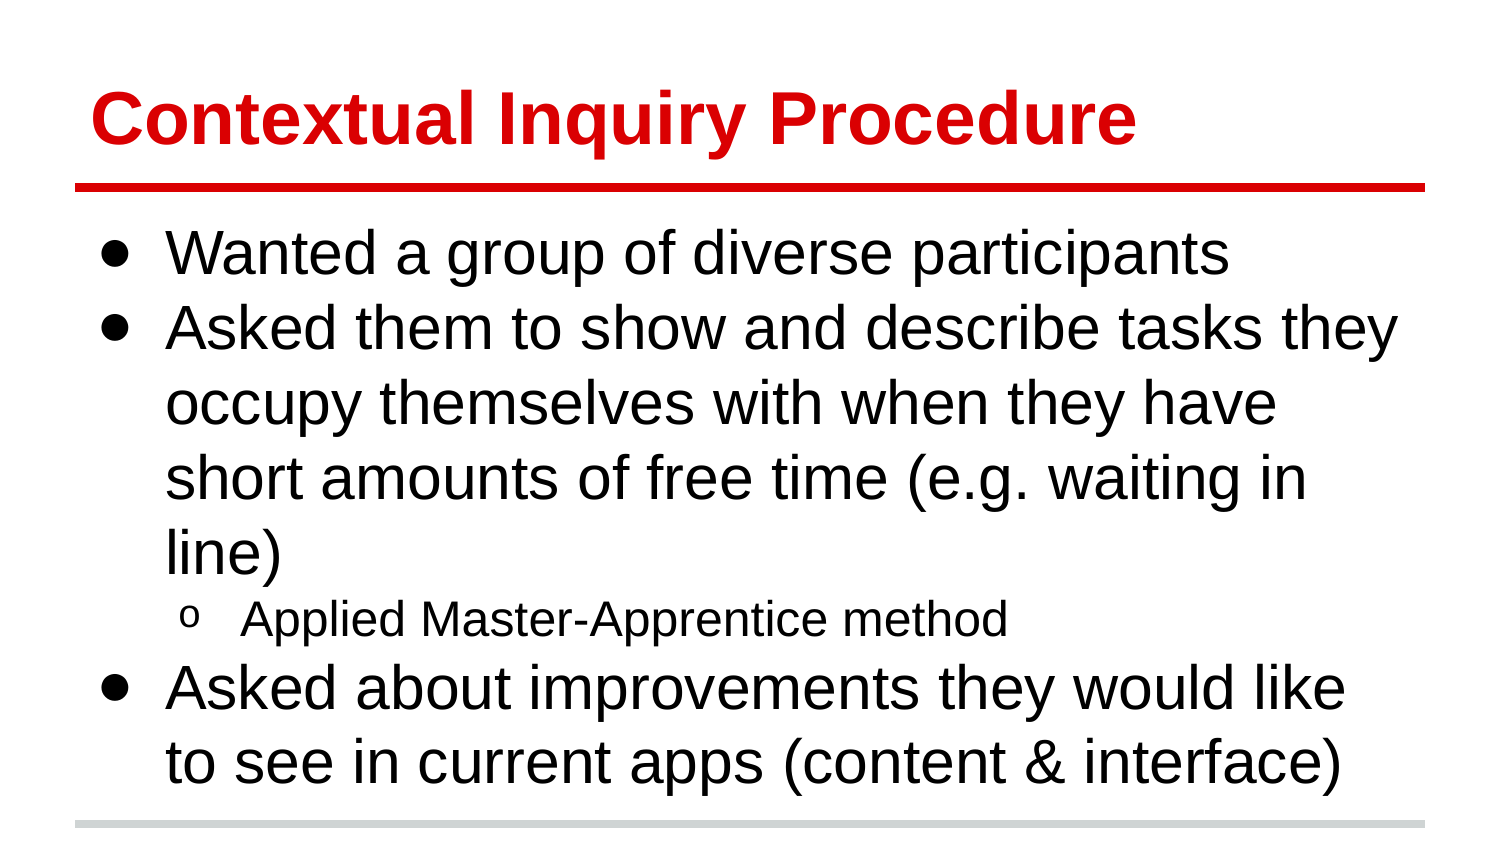

# Contextual Inquiry Procedure
Wanted a group of diverse participants
Asked them to show and describe tasks they occupy themselves with when they have short amounts of free time (e.g. waiting in line)
Applied Master-Apprentice method
Asked about improvements they would like to see in current apps (content & interface)